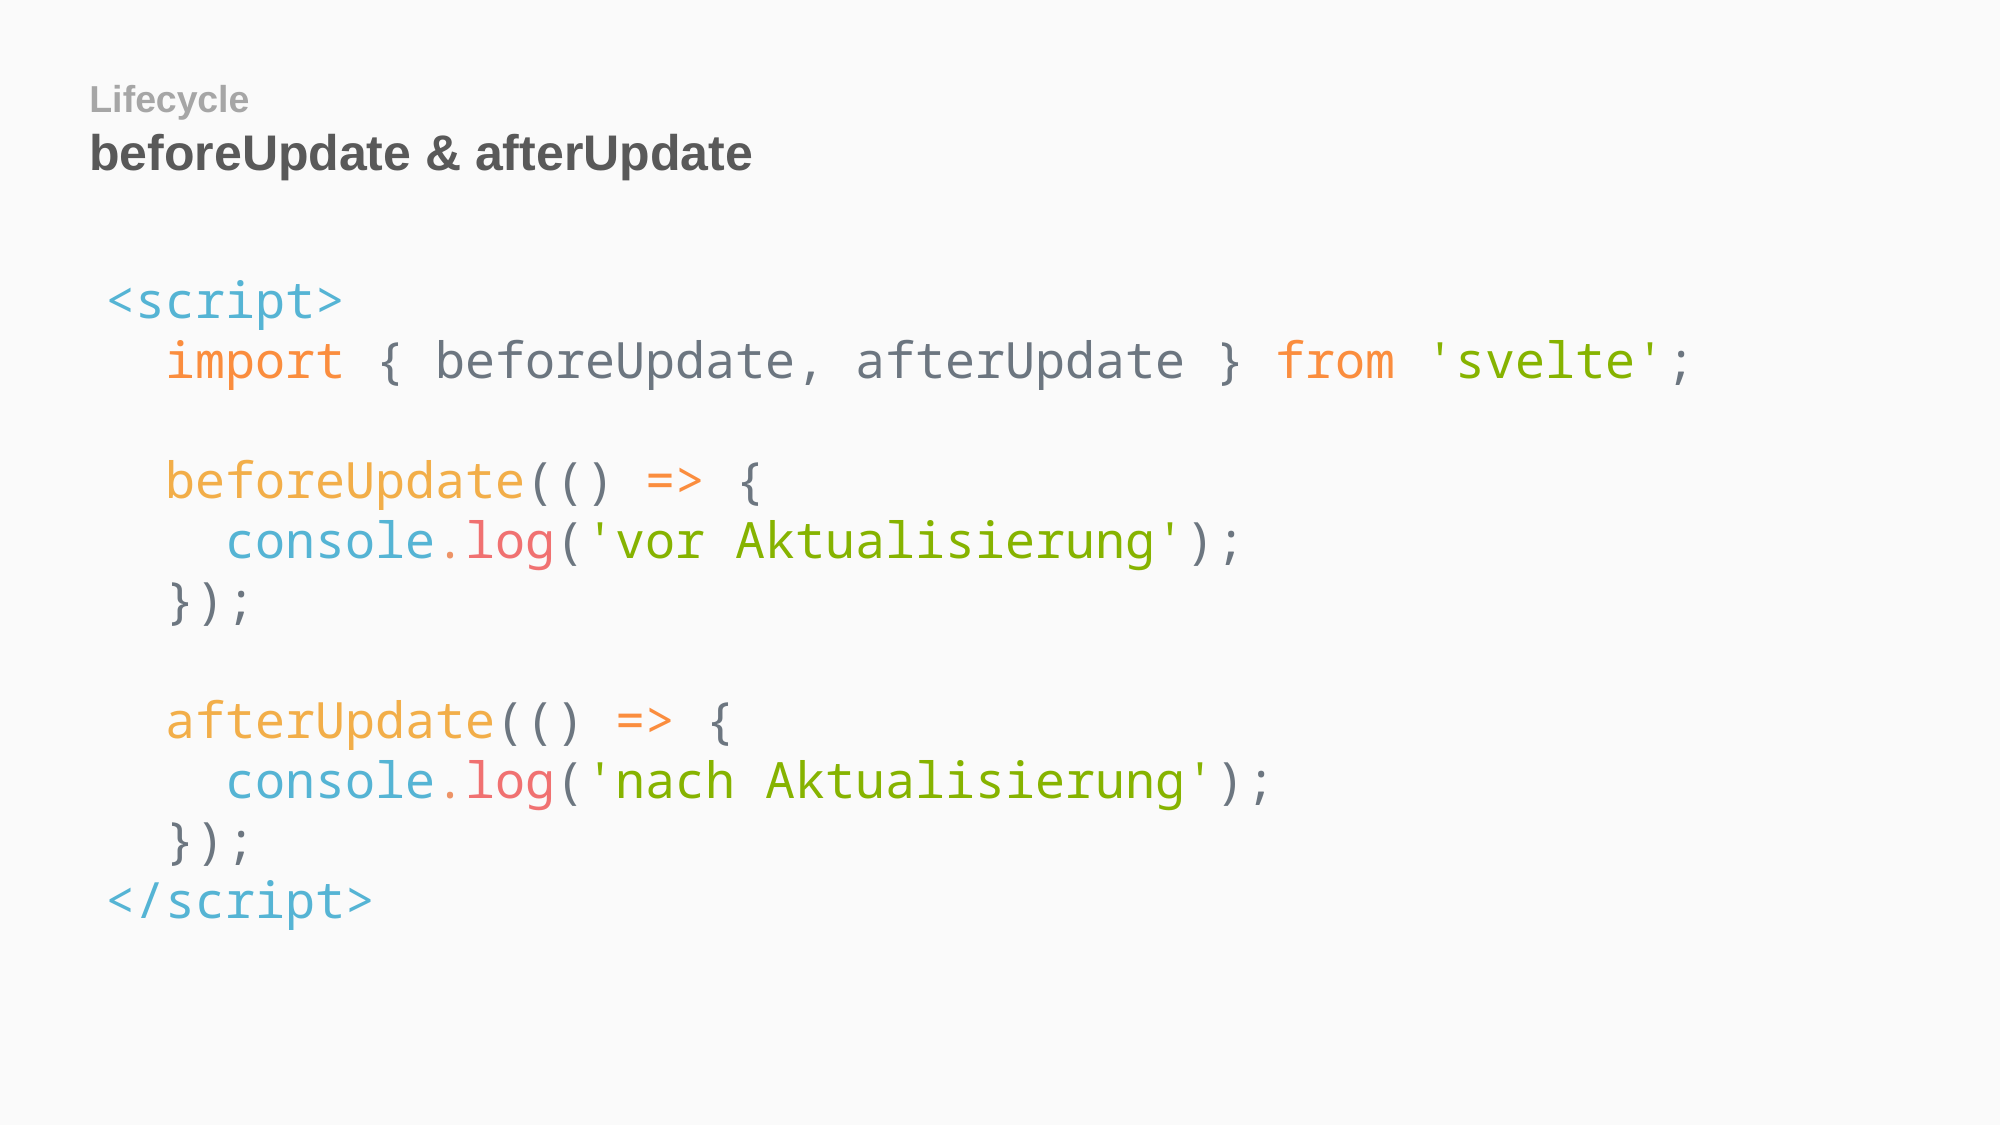

Lifecycle
beforeUpdate & afterUpdate
<script>
  import { beforeUpdate, afterUpdate } from 'svelte';
  beforeUpdate(() => {
    console.log('vor Aktualisierung');
  });

  afterUpdate(() => {
    console.log('nach Aktualisierung');
  });
</script>